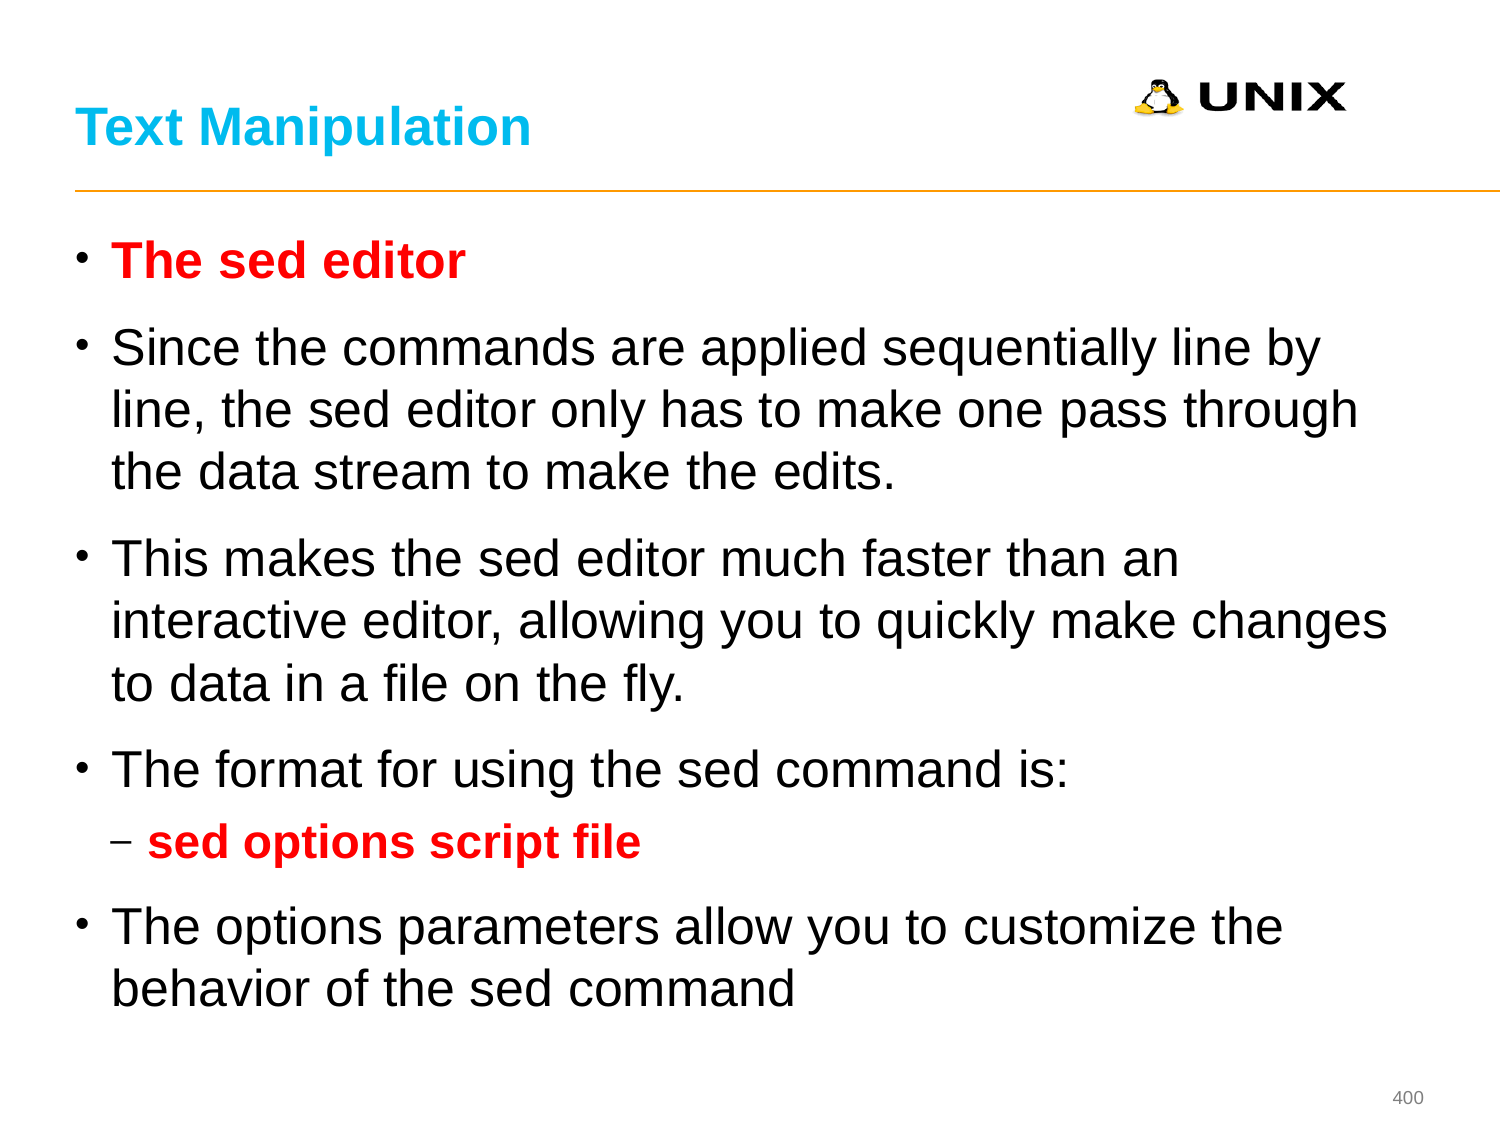

# Text Manipulation
The sed editor
Since the commands are applied sequentially line by line, the sed editor only has to make one pass through the data stream to make the edits.
This makes the sed editor much faster than an interactive editor, allowing you to quickly make changes to data in a file on the fly.
The format for using the sed command is:
sed options script file
The options parameters allow you to customize the behavior of the sed command